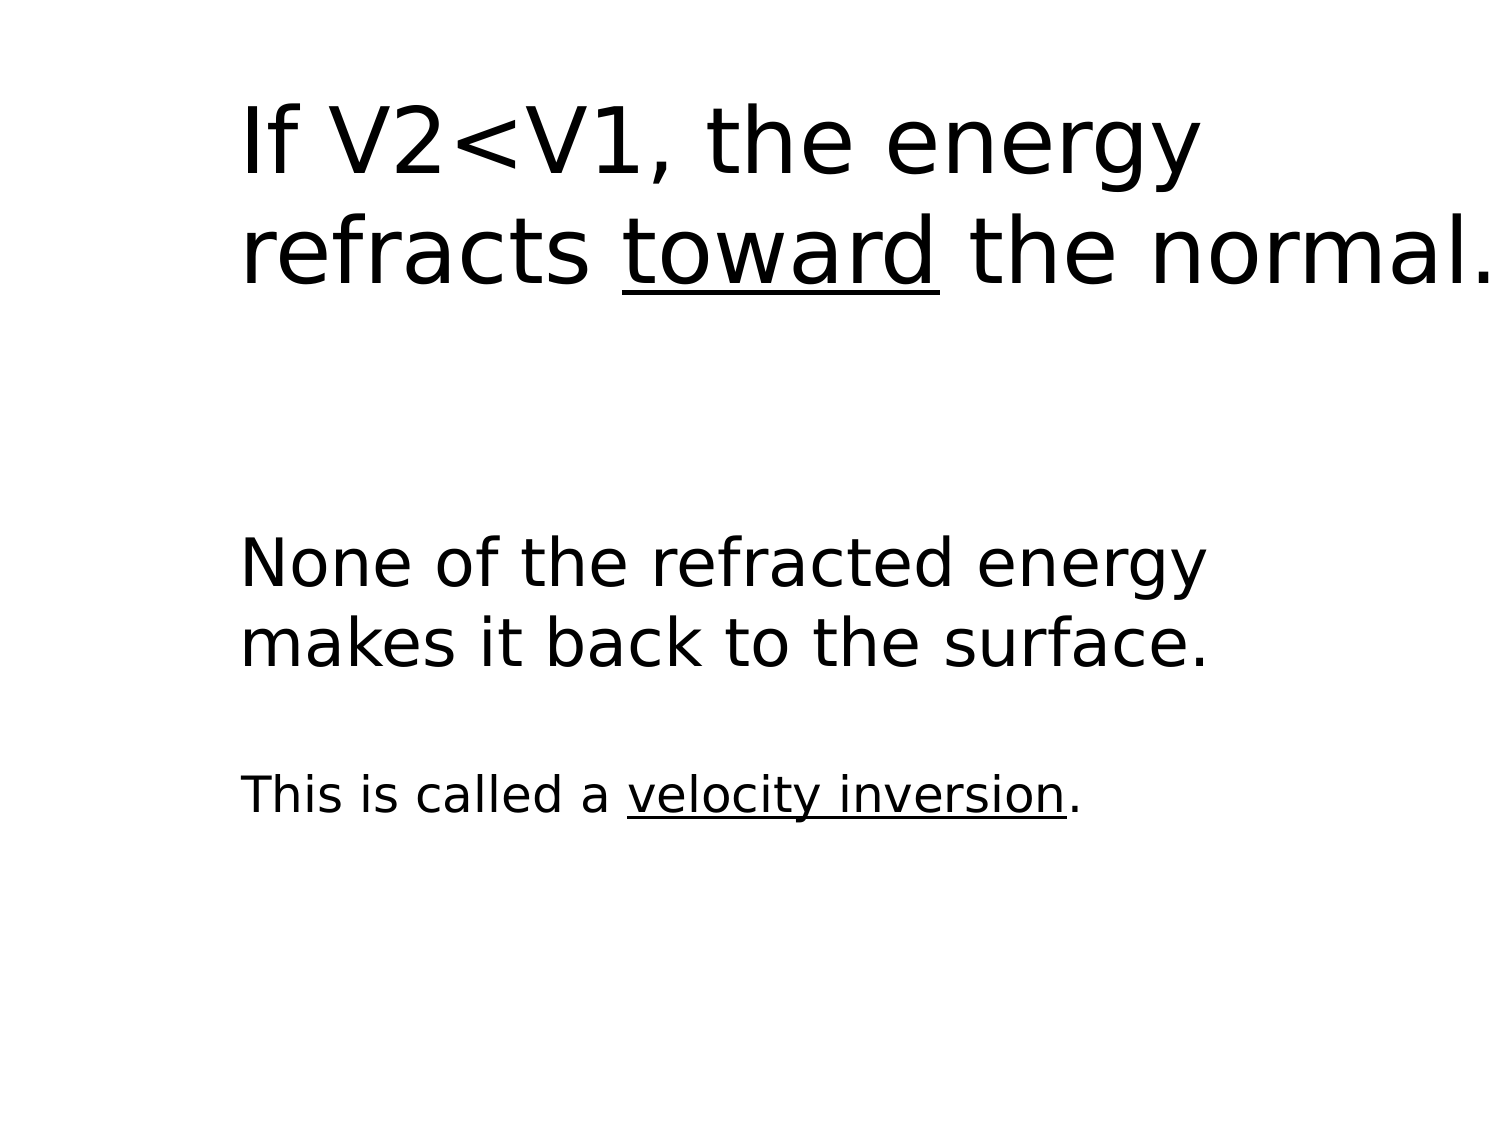

If V2<V1, the energy refracts toward the normal.
None of the refracted energy makes it back to the surface.
This is called a velocity inversion.